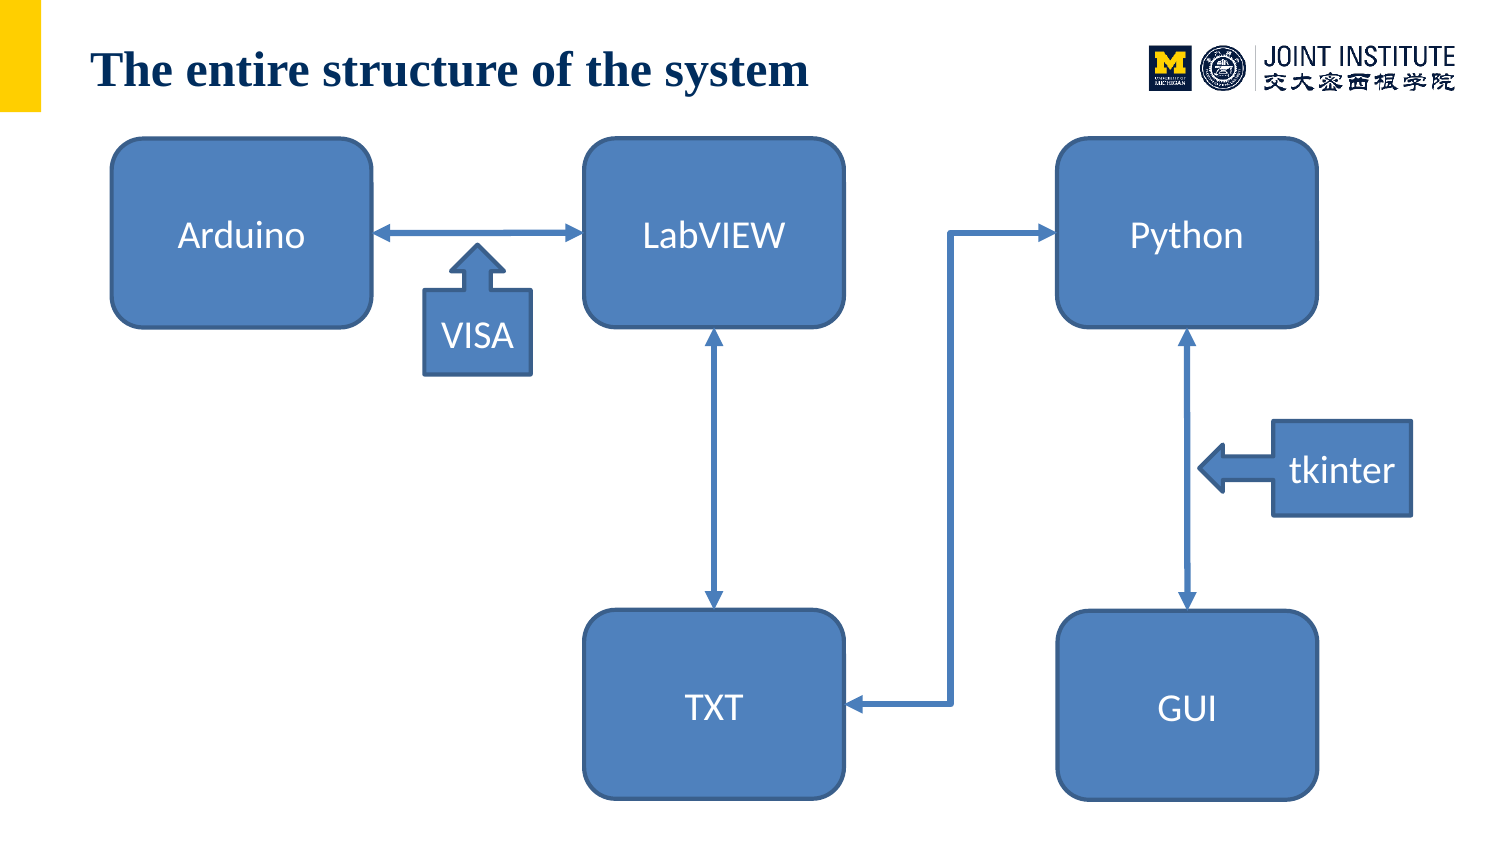

# The entire structure of the system
LabVIEW
Python
Arduino
VISA
tkinter
TXT
GUI